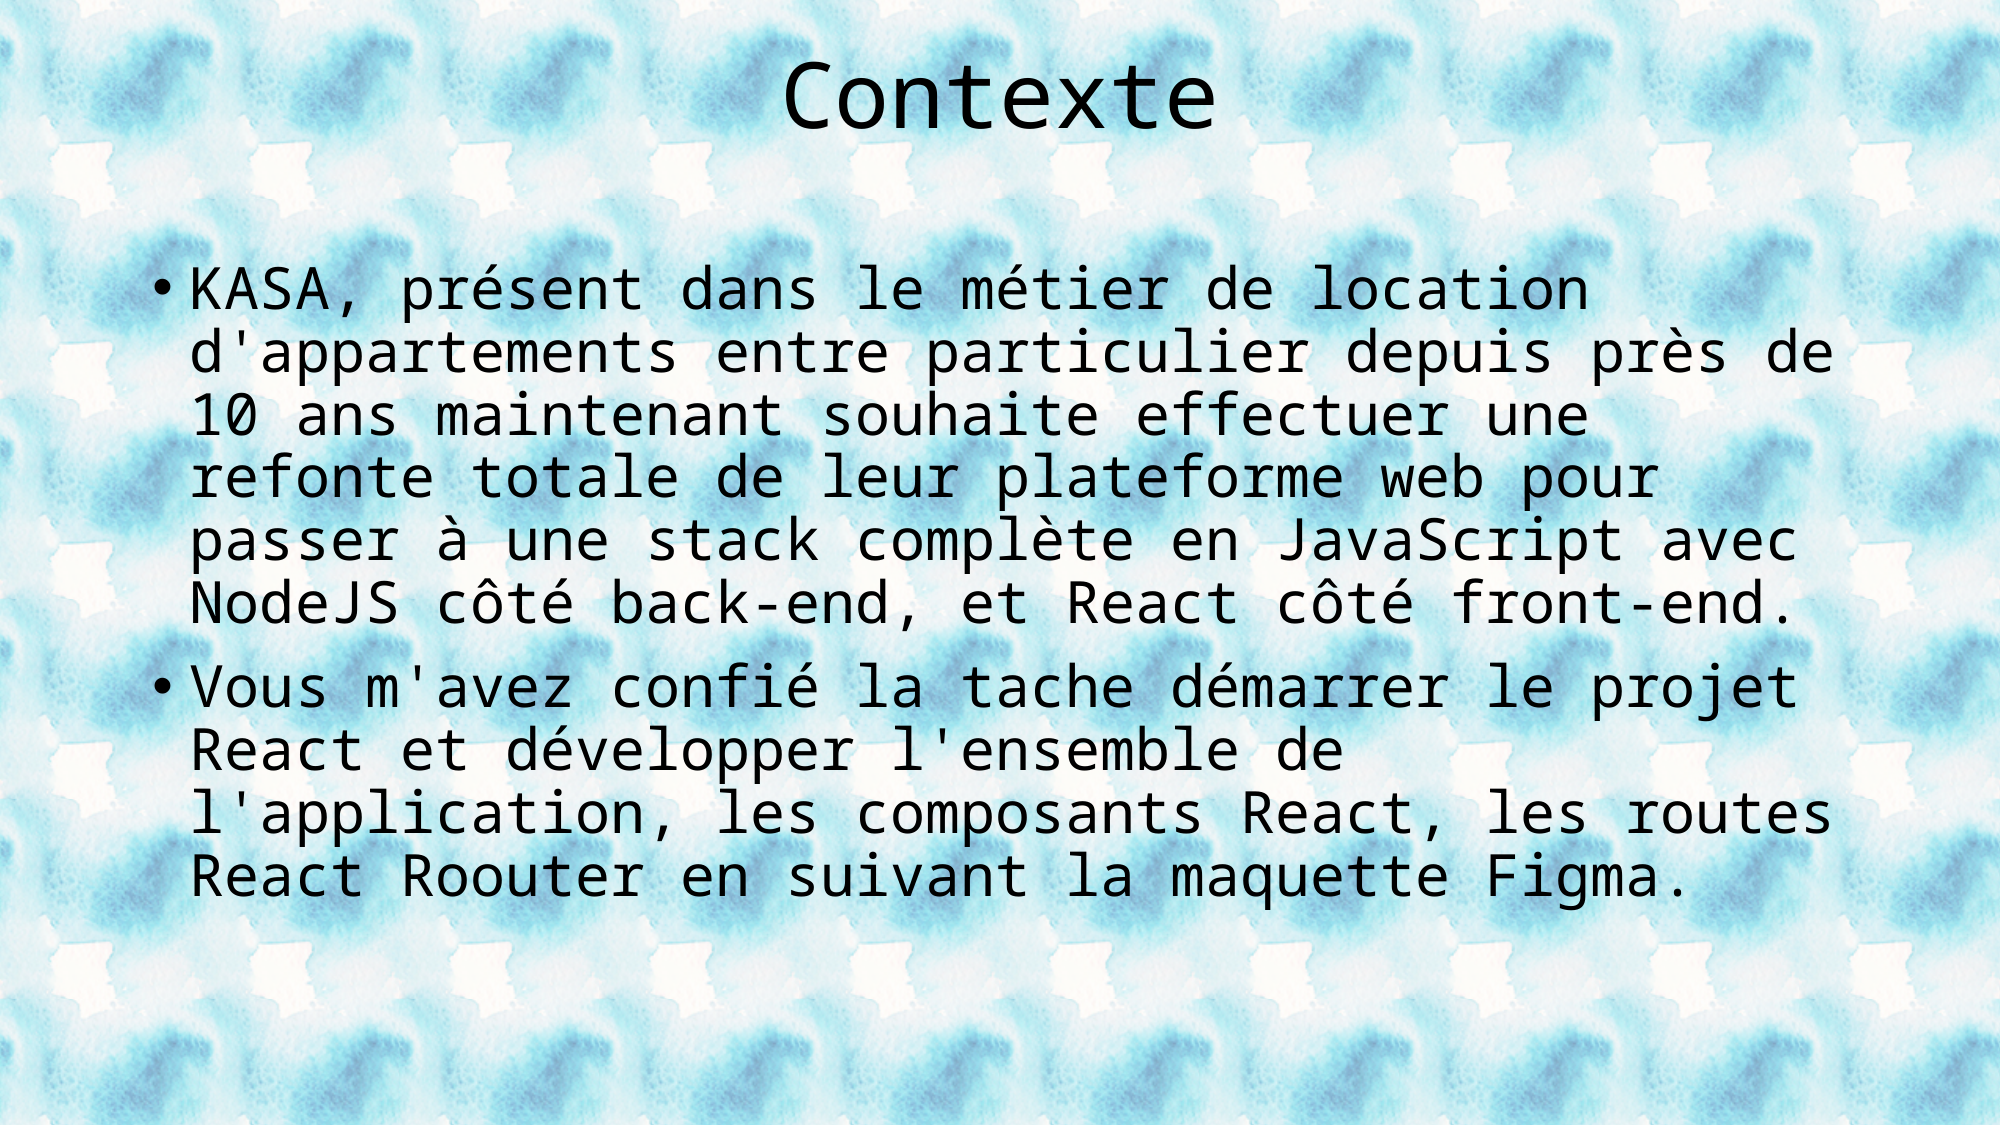

# Contexte

KASA, présent dans le métier de location d'appartements entre particulier depuis près de 10 ans maintenant souhaite effectuer une refonte totale de leur plateforme web pour passer à une stack complète en JavaScript avec NodeJS côté back-end, et React côté front-end.
Vous m'avez confié la tache démarrer le projet React et développer l'ensemble de l'application, les composants React, les routes React Roouter en suivant la maquette Figma.